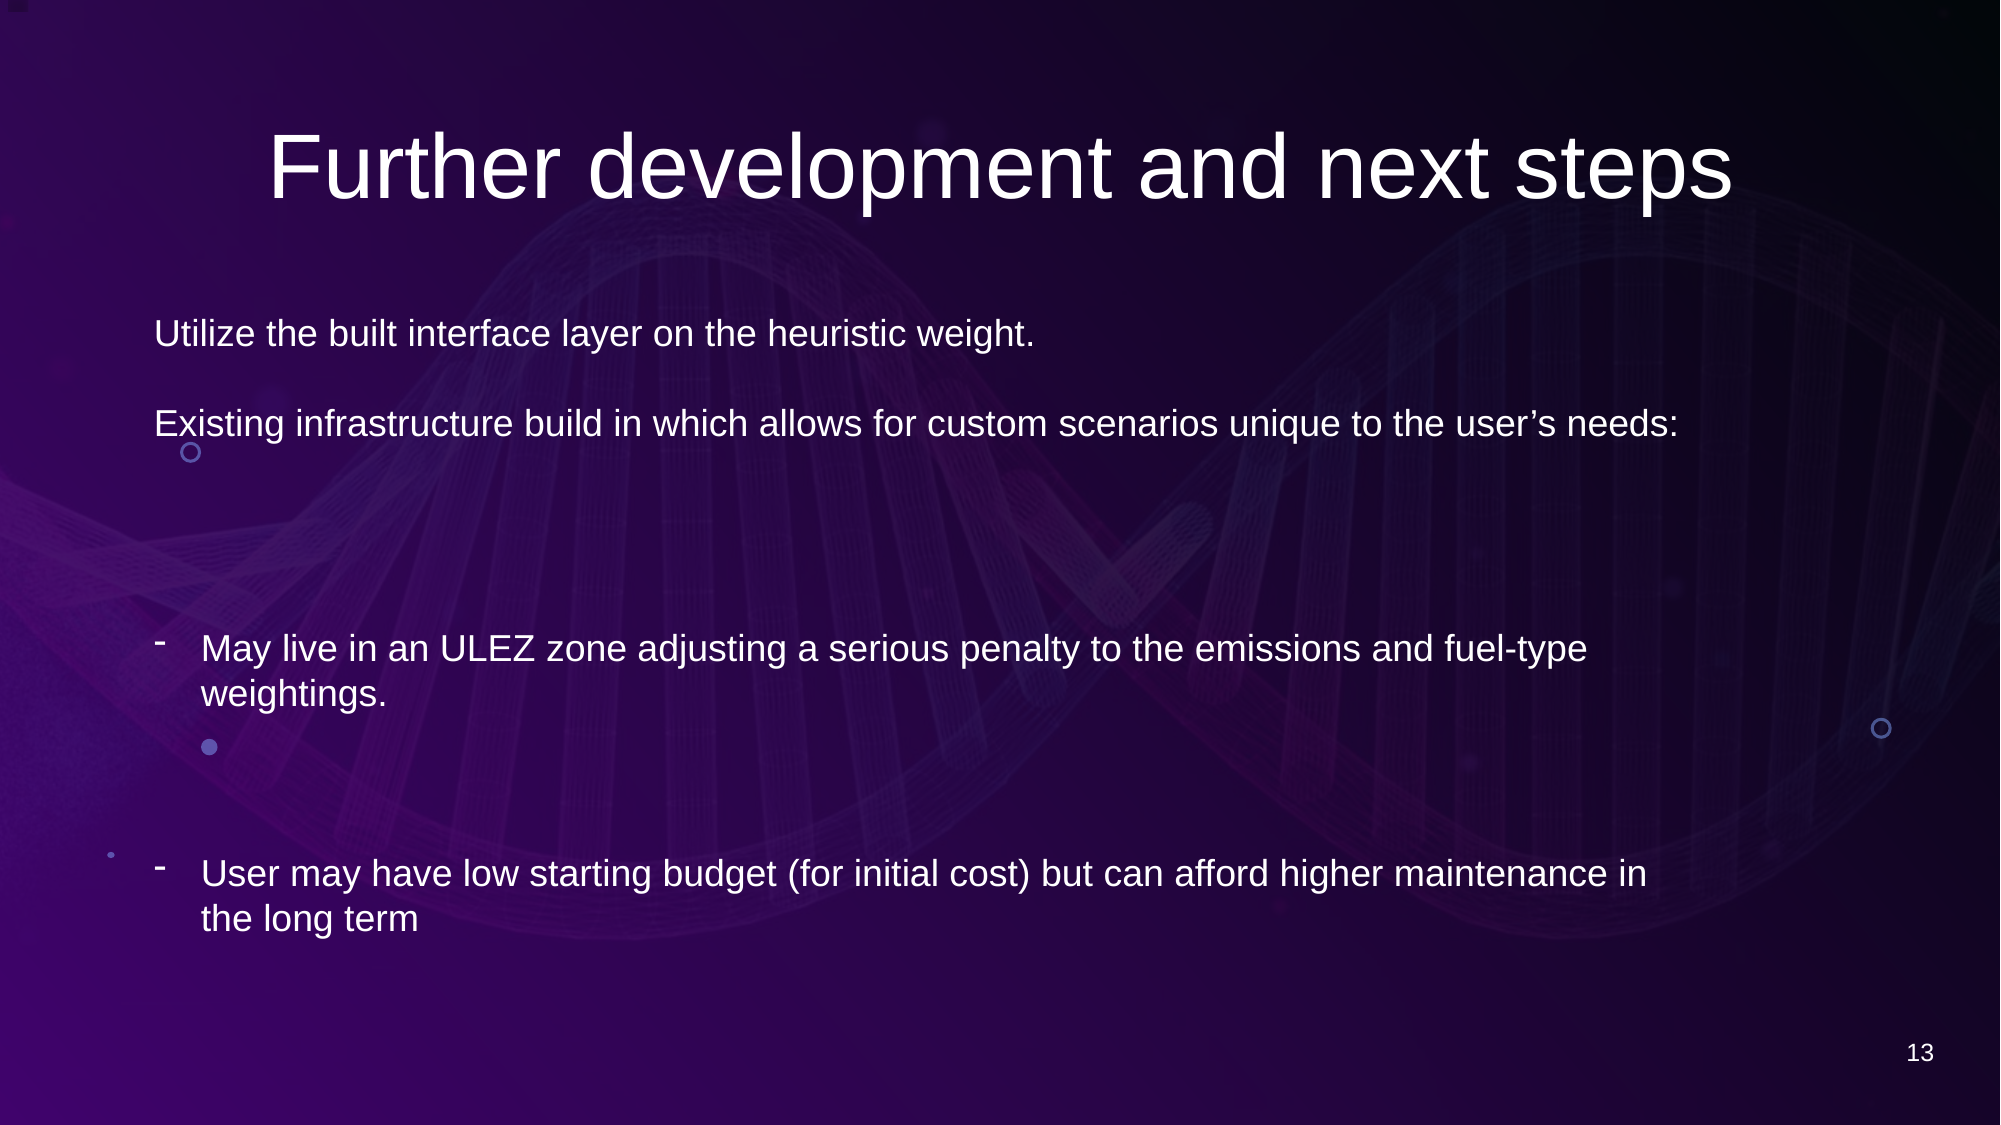

# Further development and next steps
Utilize the built interface layer on the heuristic weight.
Existing infrastructure build in which allows for custom scenarios unique to the user’s needs:

May live in an ULEZ zone adjusting a serious penalty to the emissions and fuel-type weightings.

User may have low starting budget (for initial cost) but can afford higher maintenance in the long term
13